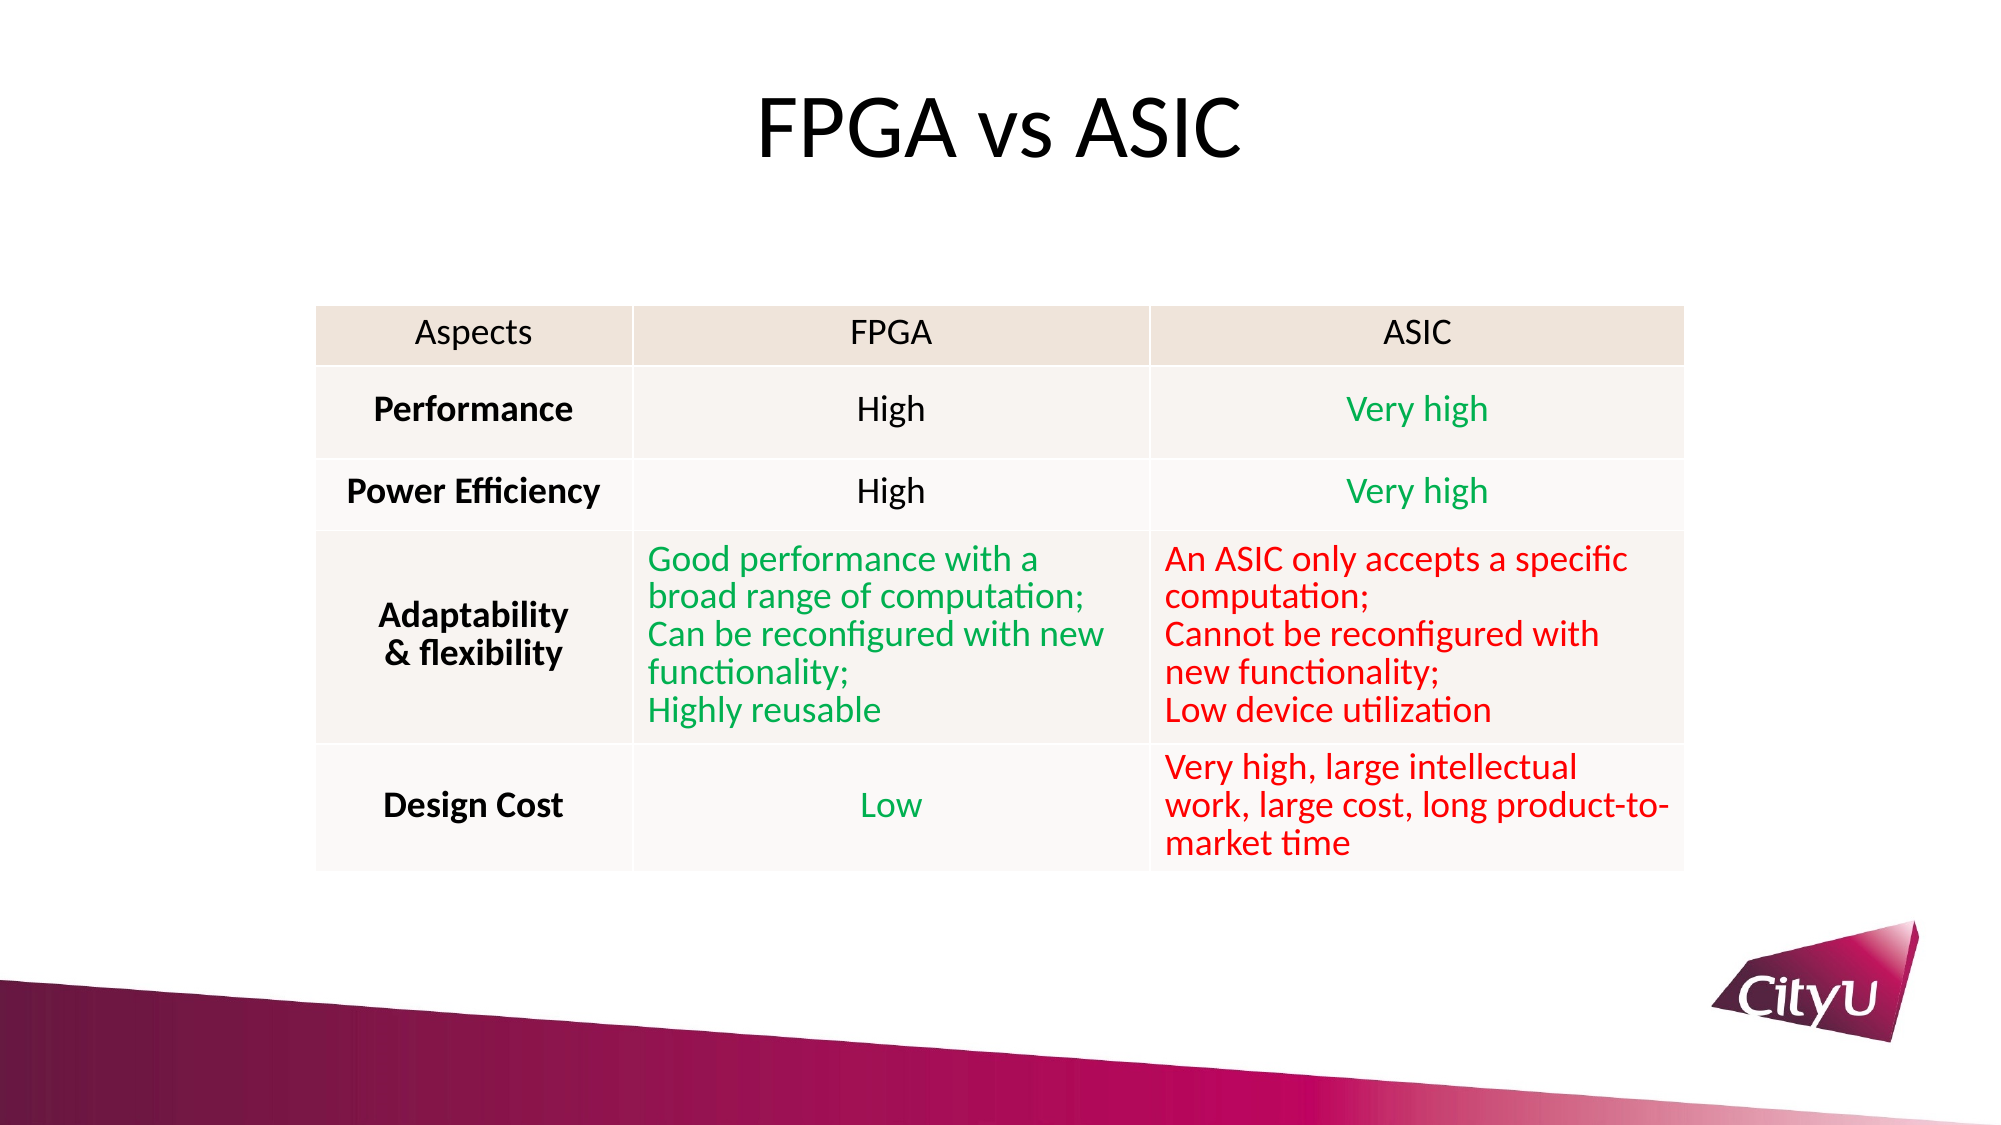

# FPGA vs ASIC
| Aspects | FPGA | ASIC |
| --- | --- | --- |
| Performance | High | Very high |
| Power Efficiency | High | Very high |
| Adaptability & flexibility | Good performance with a broad range of computation; Can be reconfigured with new functionality; Highly reusable | An ASIC only accepts a specific computation; Cannot be reconfigured with new functionality; Low device utilization |
| Design Cost | Low | Very high, large intellectual work, large cost, long product-to-market time |